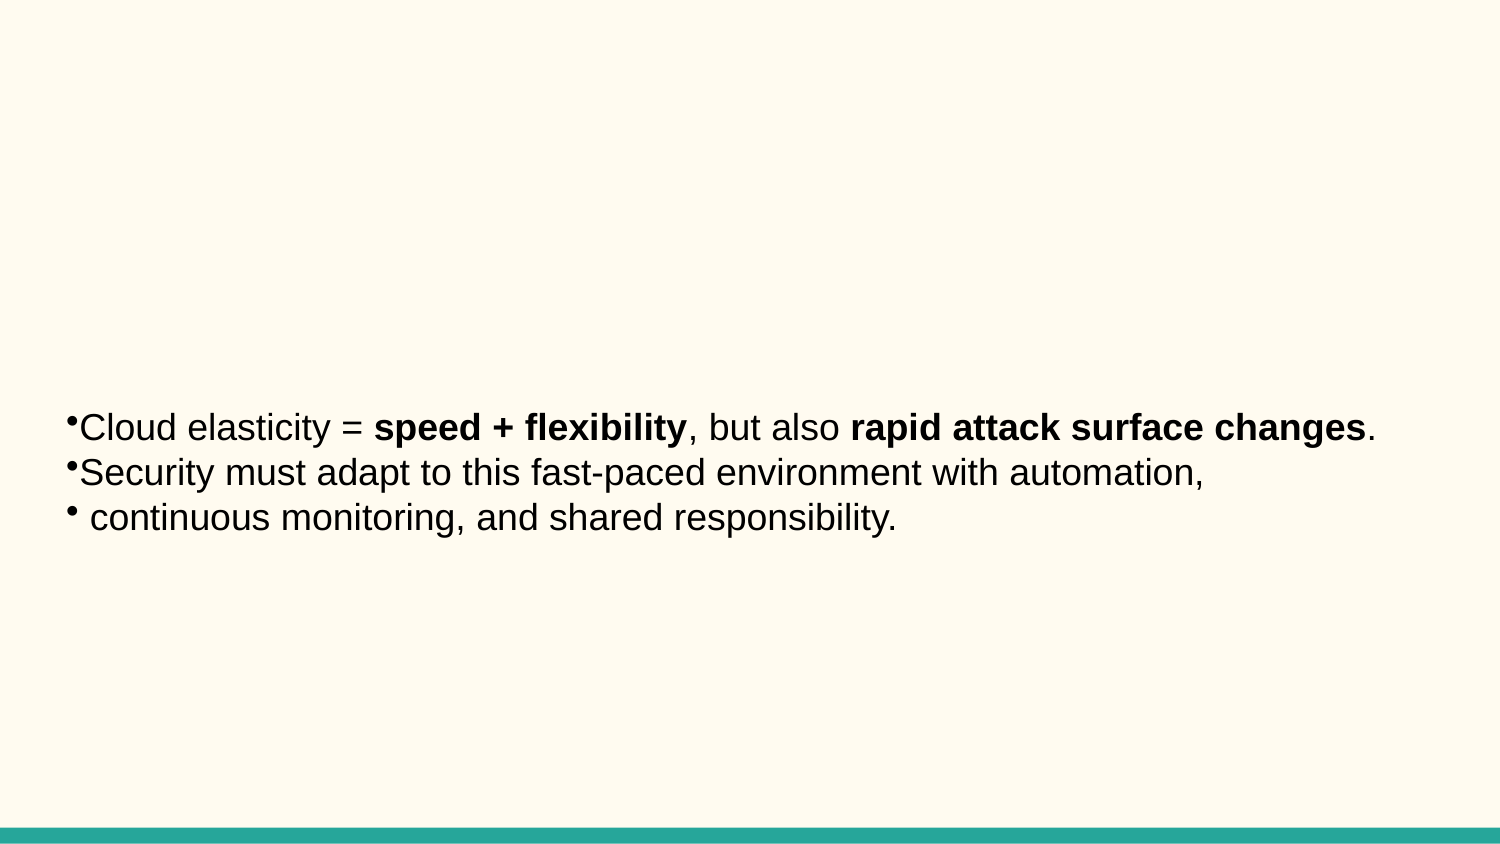

#
Cloud elasticity = speed + flexibility, but also rapid attack surface changes.
Security must adapt to this fast-paced environment with automation,
 continuous monitoring, and shared responsibility.